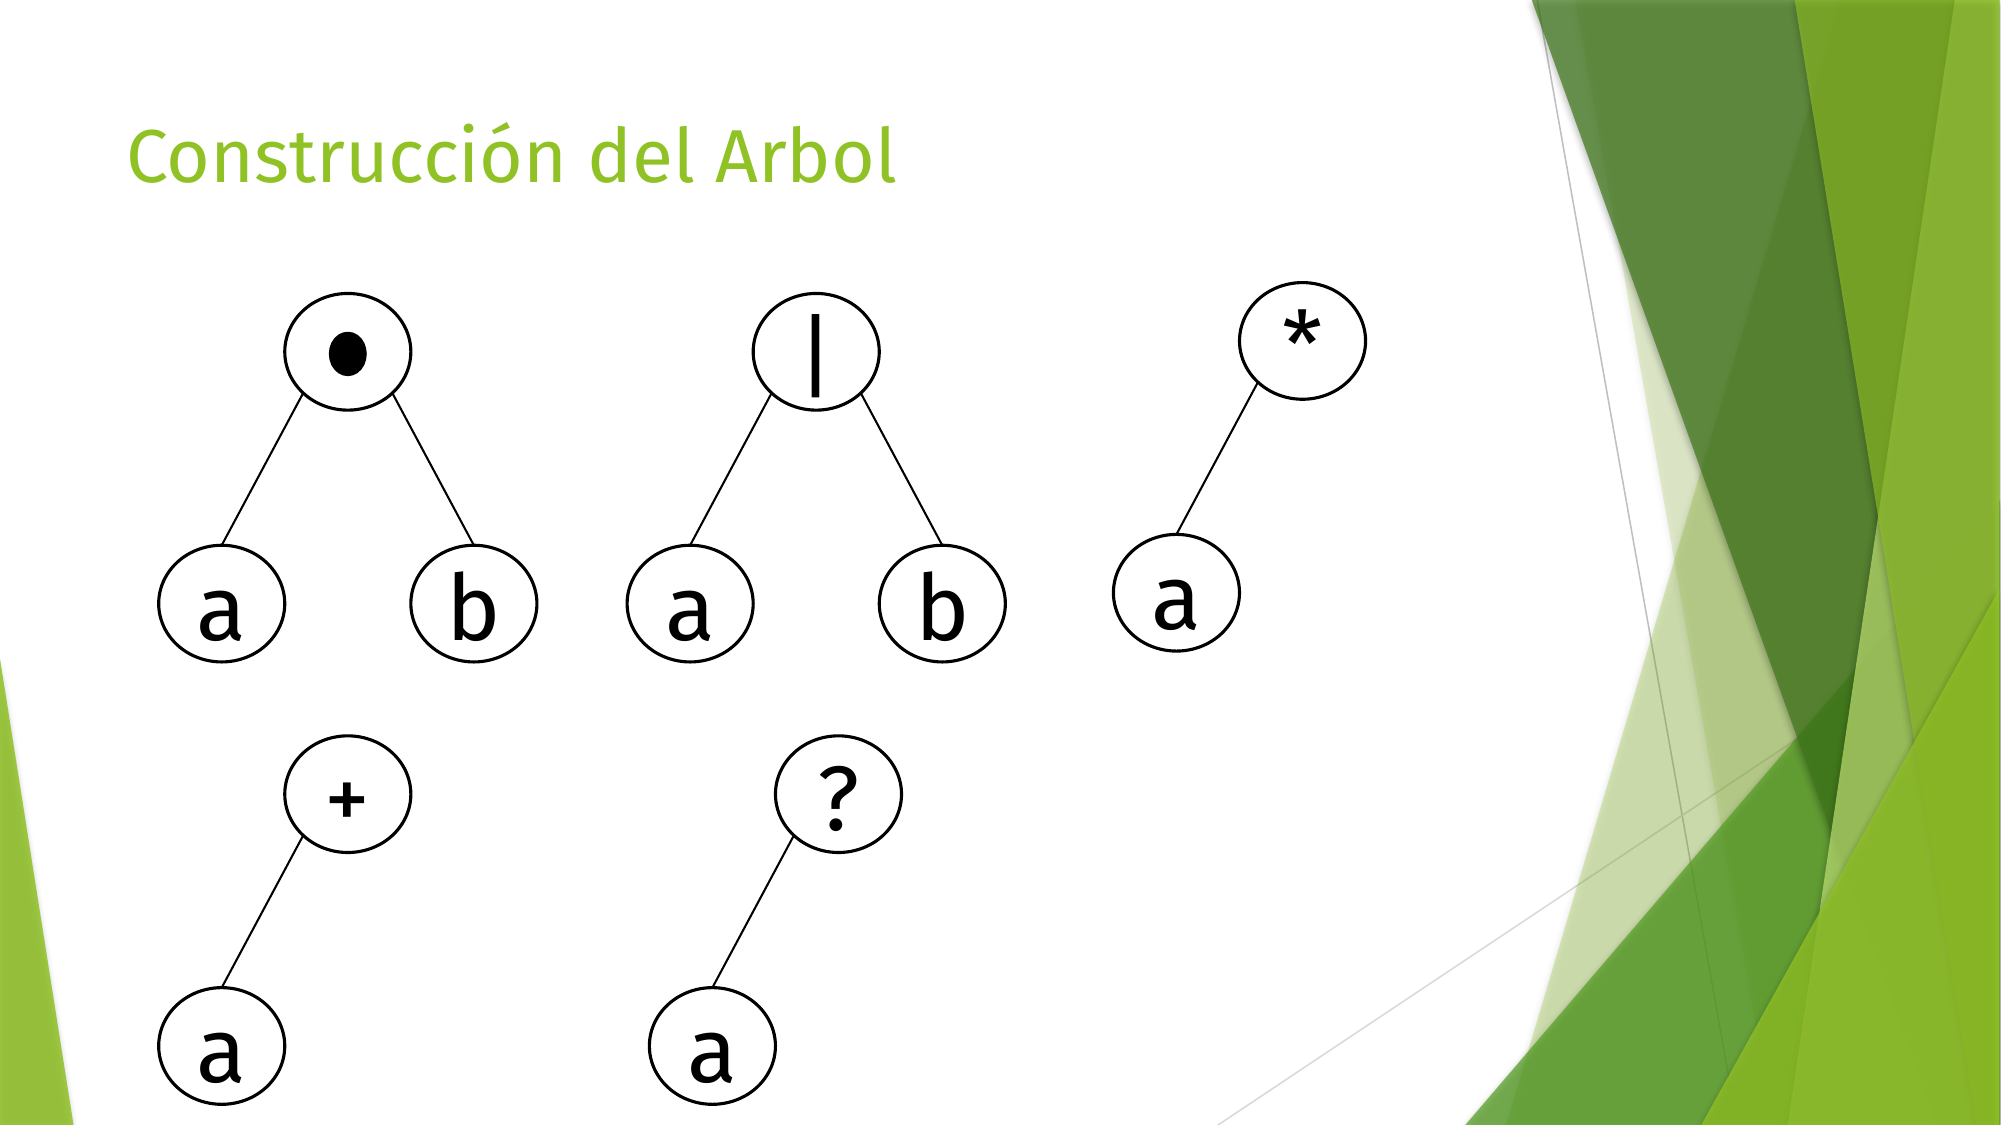

# Construcción del Arbol
*
a

a
b
|
a
b
+
a
?
a